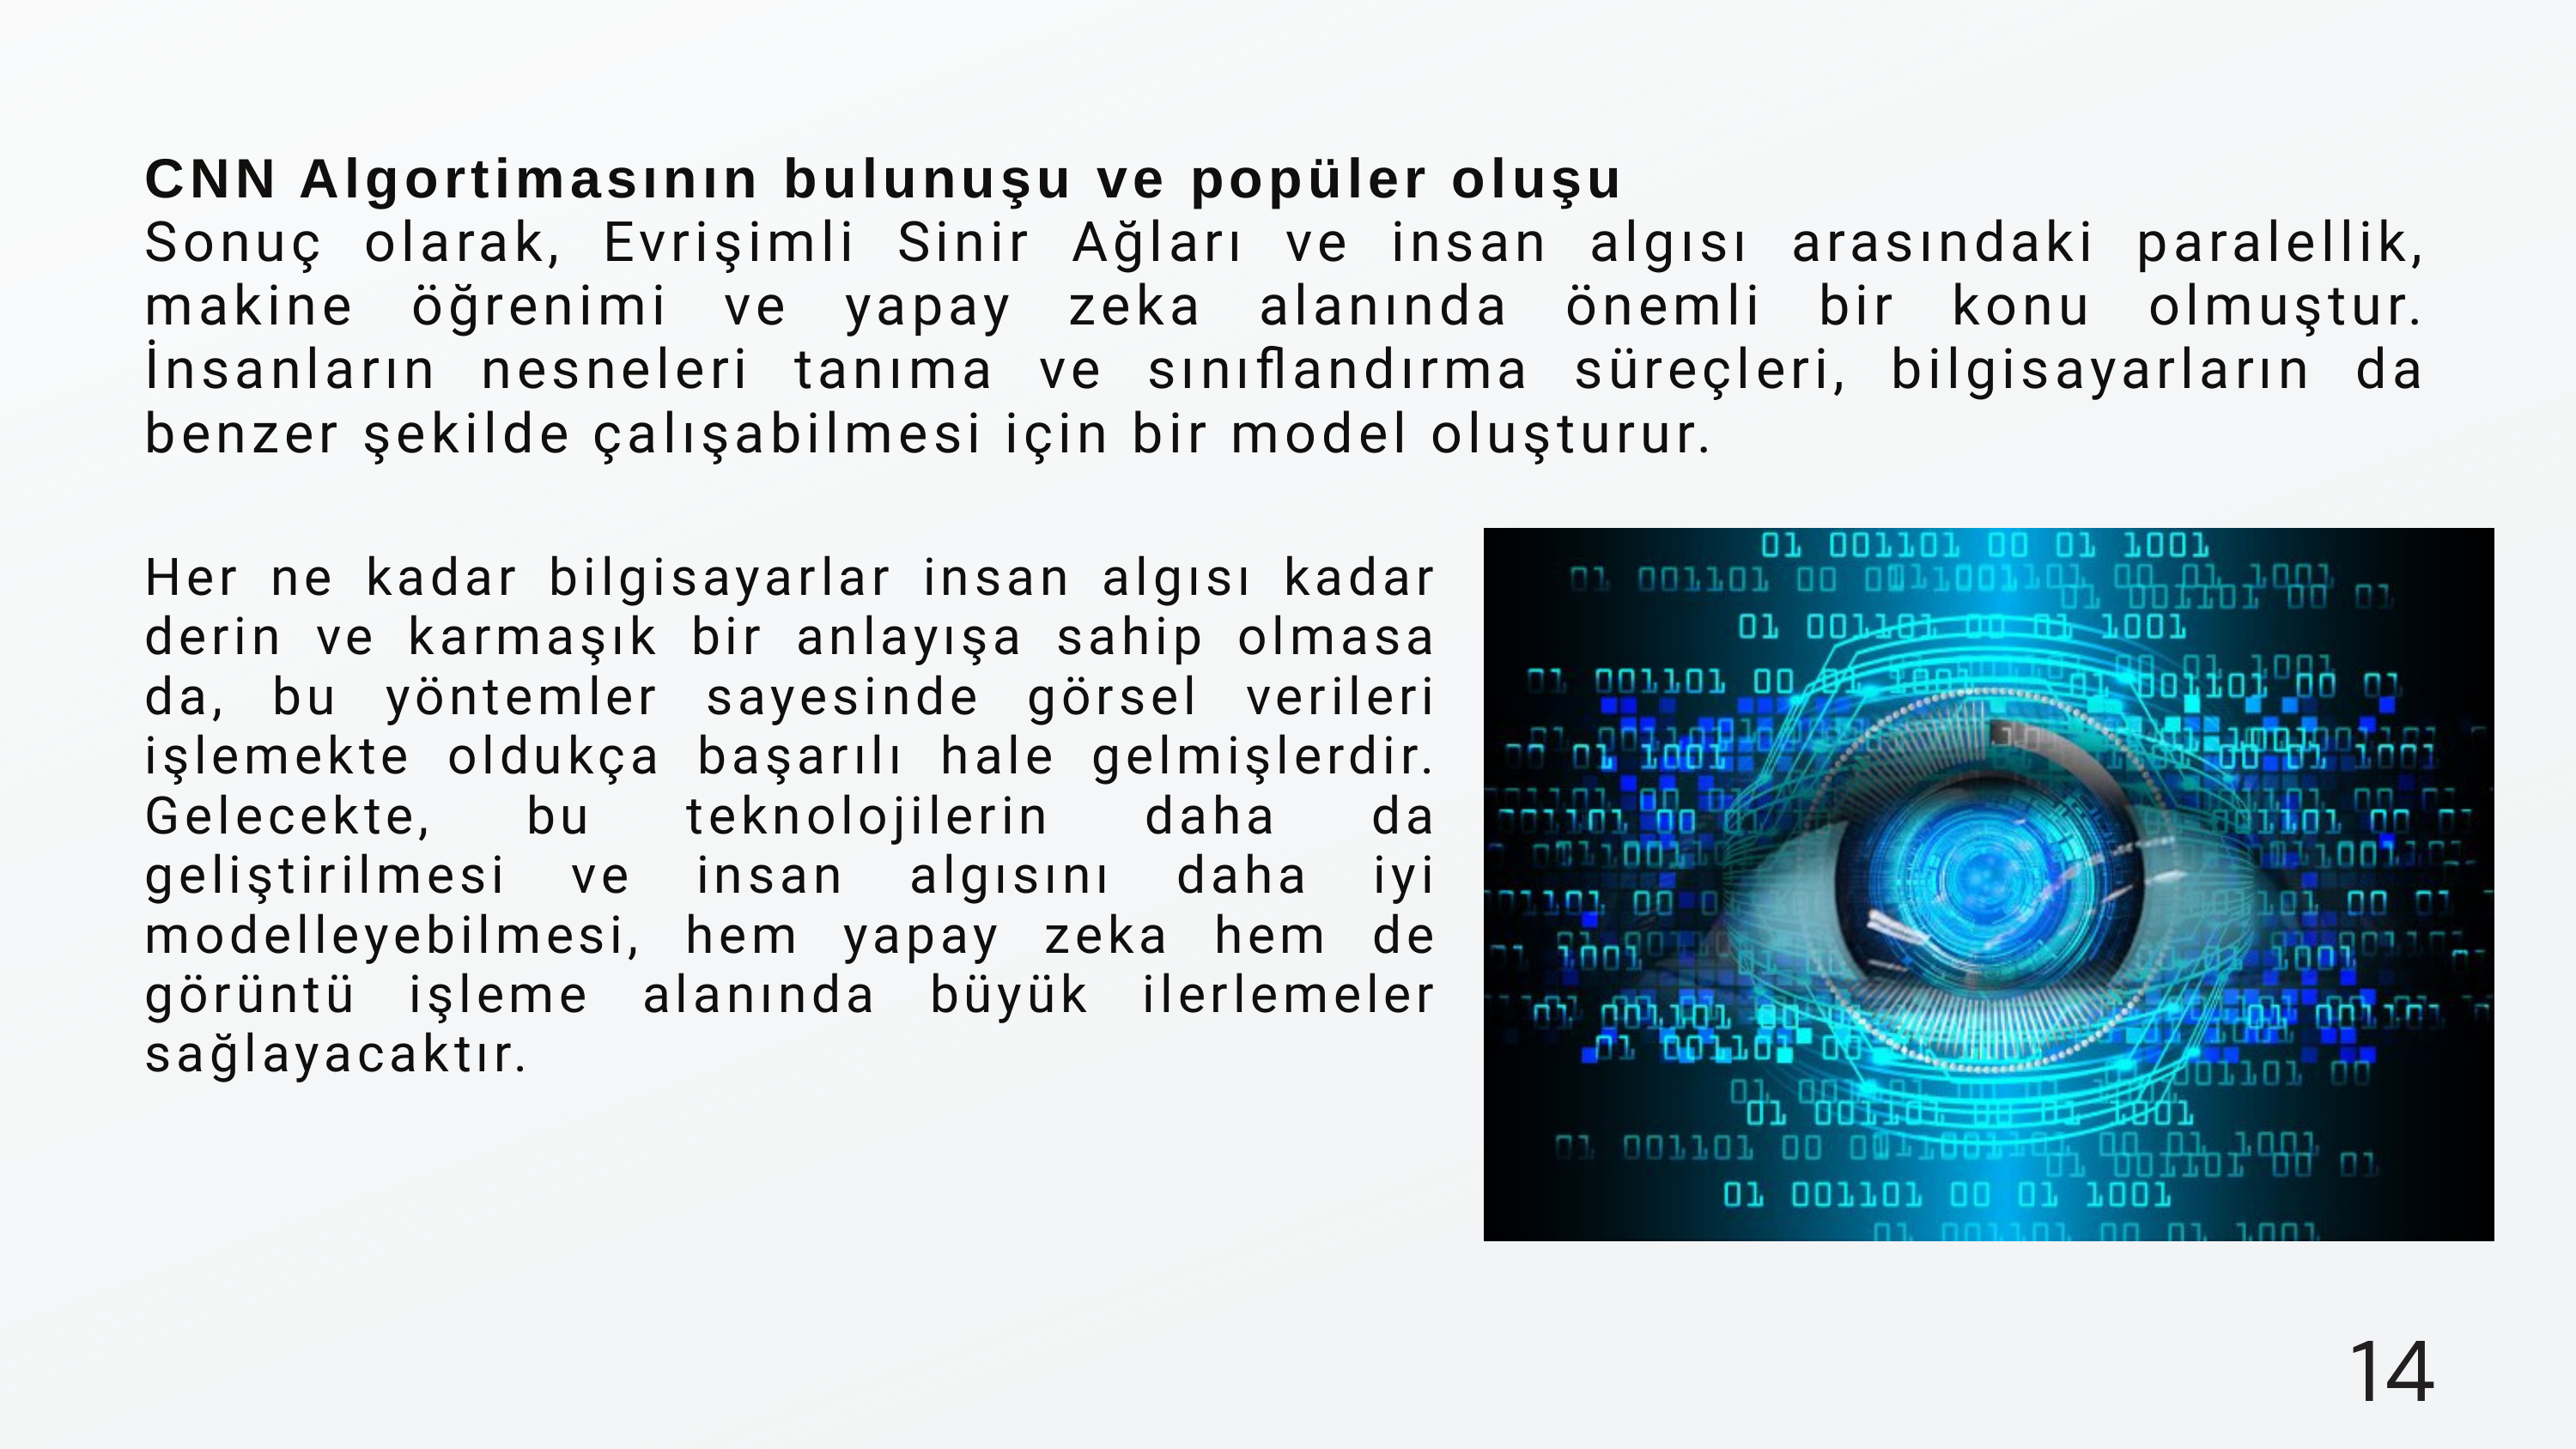

CNN Algortimasının bulunuşu ve popüler oluşu
Sonuç olarak, Evrişimli Sinir Ağları ve insan algısı arasındaki paralellik, makine öğrenimi ve yapay zeka alanında önemli bir konu olmuştur. İnsanların nesneleri tanıma ve sınıflandırma süreçleri, bilgisayarların da benzer şekilde çalışabilmesi için bir model oluşturur.

Her ne kadar bilgisayarlar insan algısı kadar derin ve karmaşık bir anlayışa sahip olmasa da, bu yöntemler sayesinde görsel verileri işlemekte oldukça başarılı hale gelmişlerdir. Gelecekte, bu teknolojilerin daha da geliştirilmesi ve insan algısını daha iyi modelleyebilmesi, hem yapay zeka hem de görüntü işleme alanında büyük ilerlemeler sağlayacaktır.
14